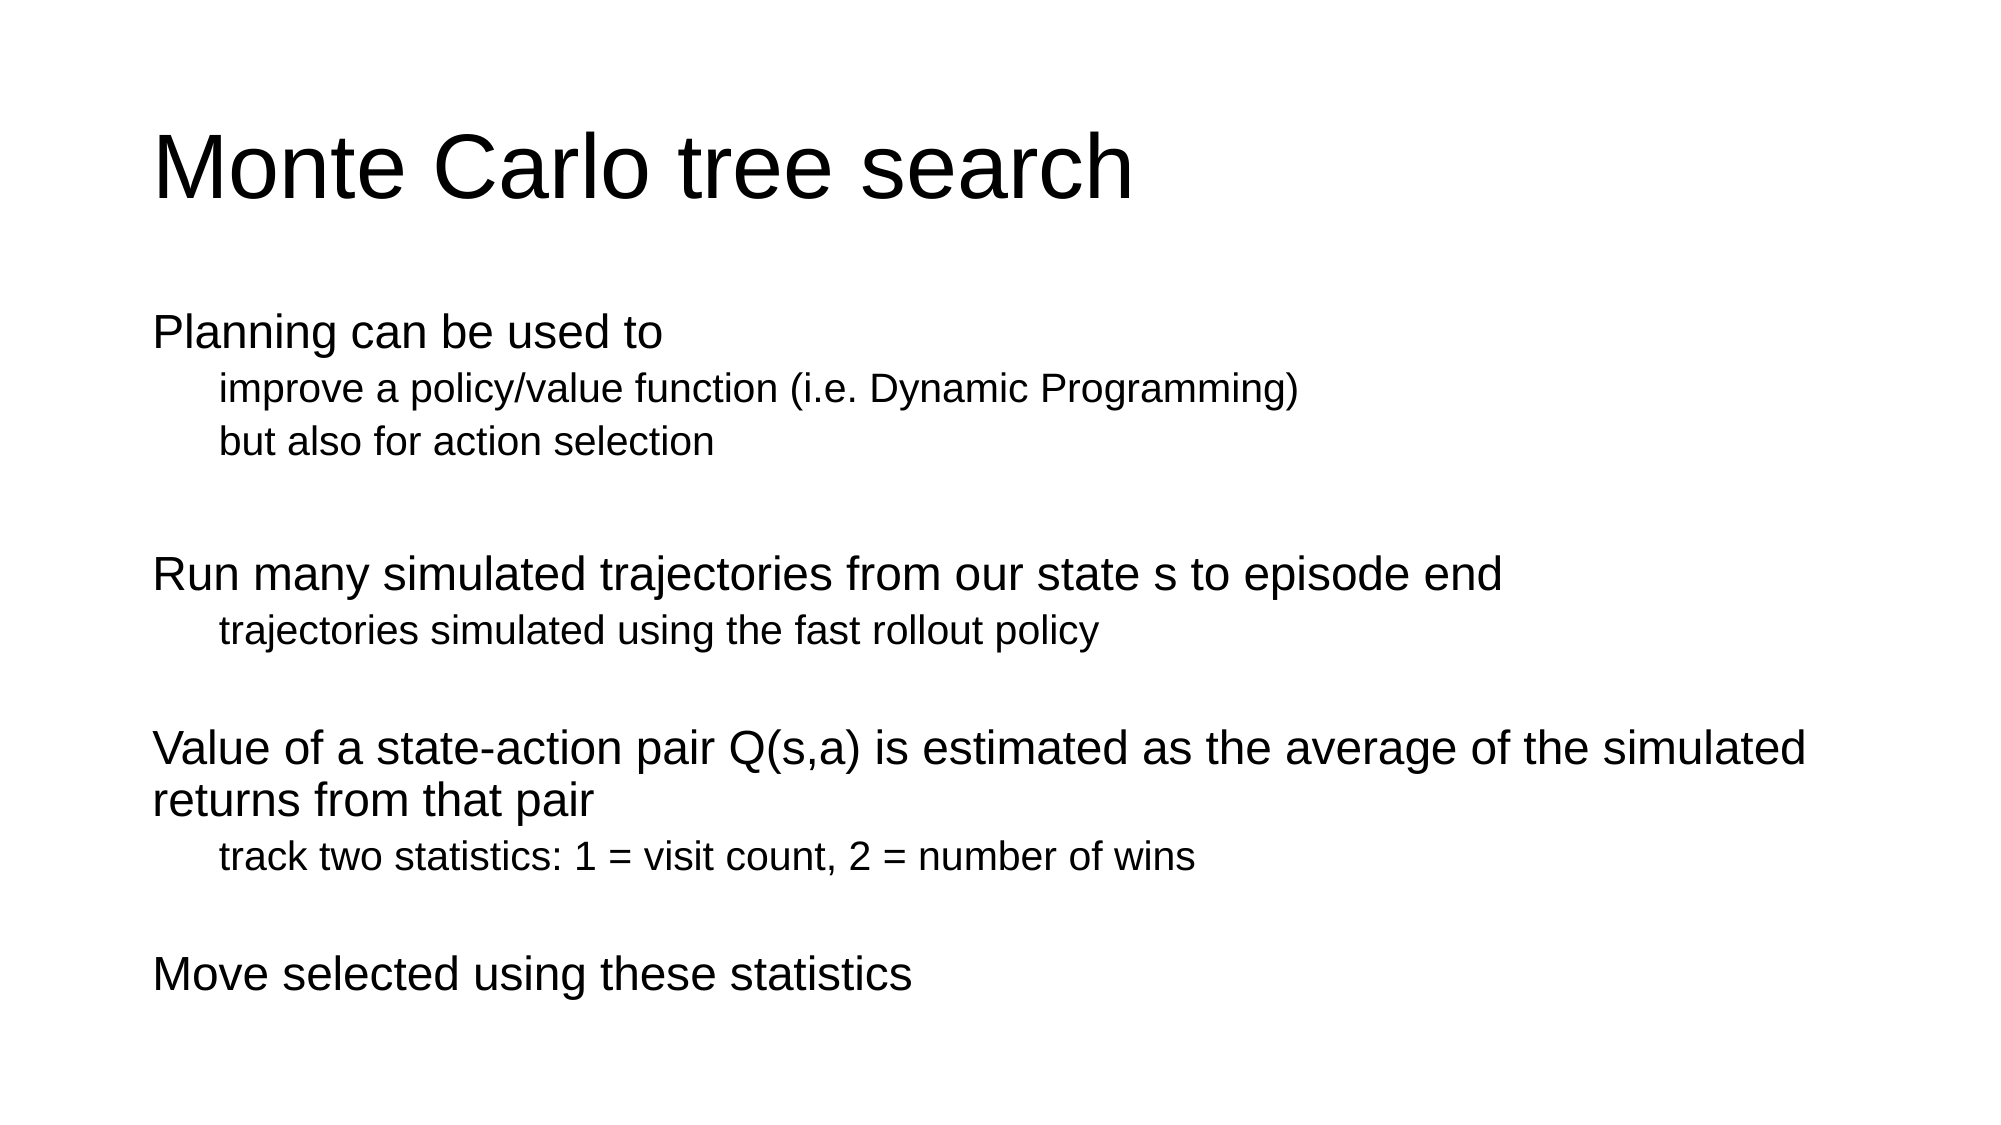

# Monte Carlo tree search
Planning can be used to
improve a policy/value function (i.e. Dynamic Programming)
but also for action selection

Run many simulated trajectories from our state s to episode end
trajectories simulated using the fast rollout policy

Value of a state-action pair Q(s,a) is estimated as the average of the simulated returns from that pair
track two statistics: 1 = visit count, 2 = number of wins

Move selected using these statistics